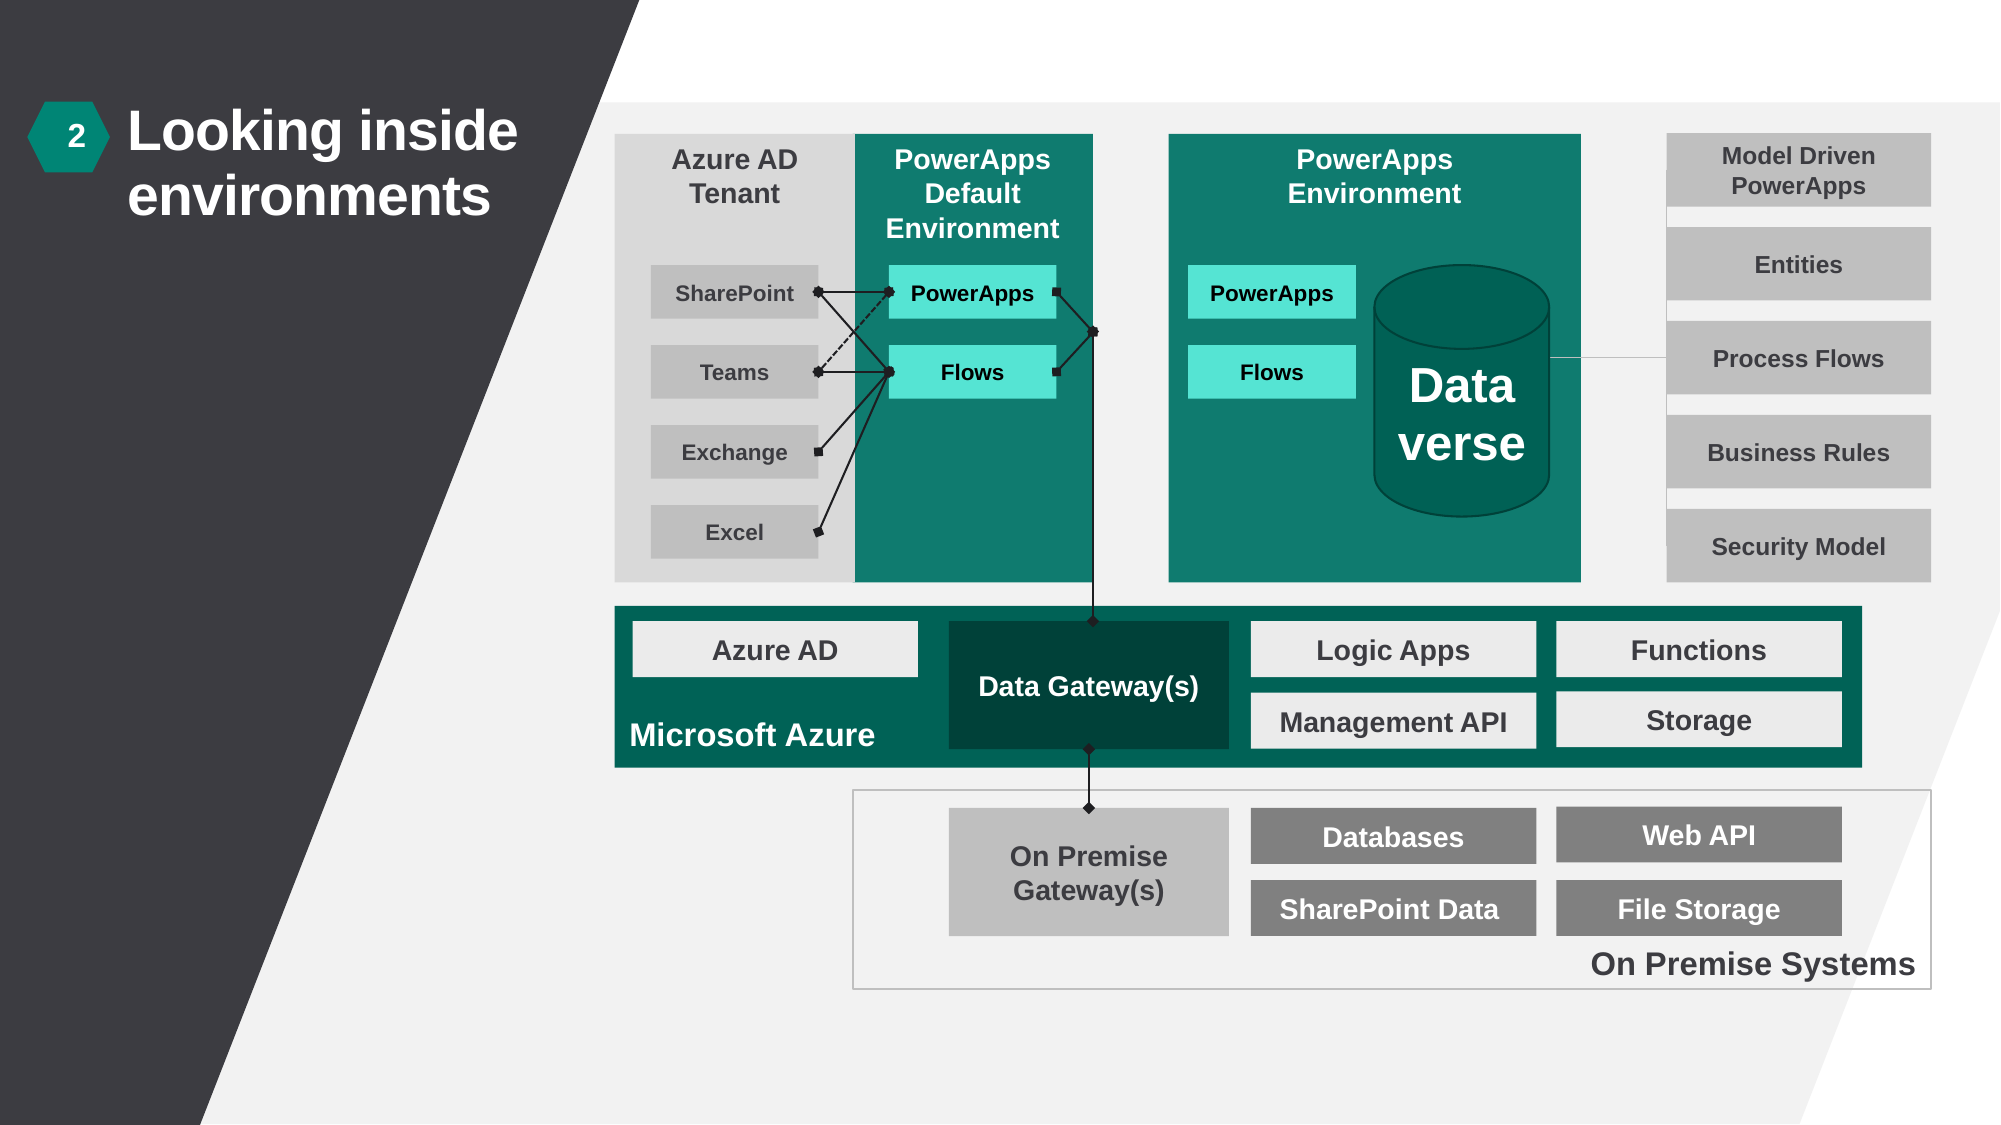

# Looking inside environments
2

Model Driven PowerApps
Azure AD
Tenant
PowerApps
Environment
PowerApps
Default
Environment
Entities
SharePoint
PowerApps
PowerApps
Data
verse
Process Flows
Teams
Flows
Flows
Business Rules
Exchange
Excel
Security Model
Microsoft Azure
Data Gateway(s)
Azure AD
Logic Apps
Functions
Storage
Management API
On Premise Systems
Web API
On Premise Gateway(s)
Databases
SharePoint Data
File Storage